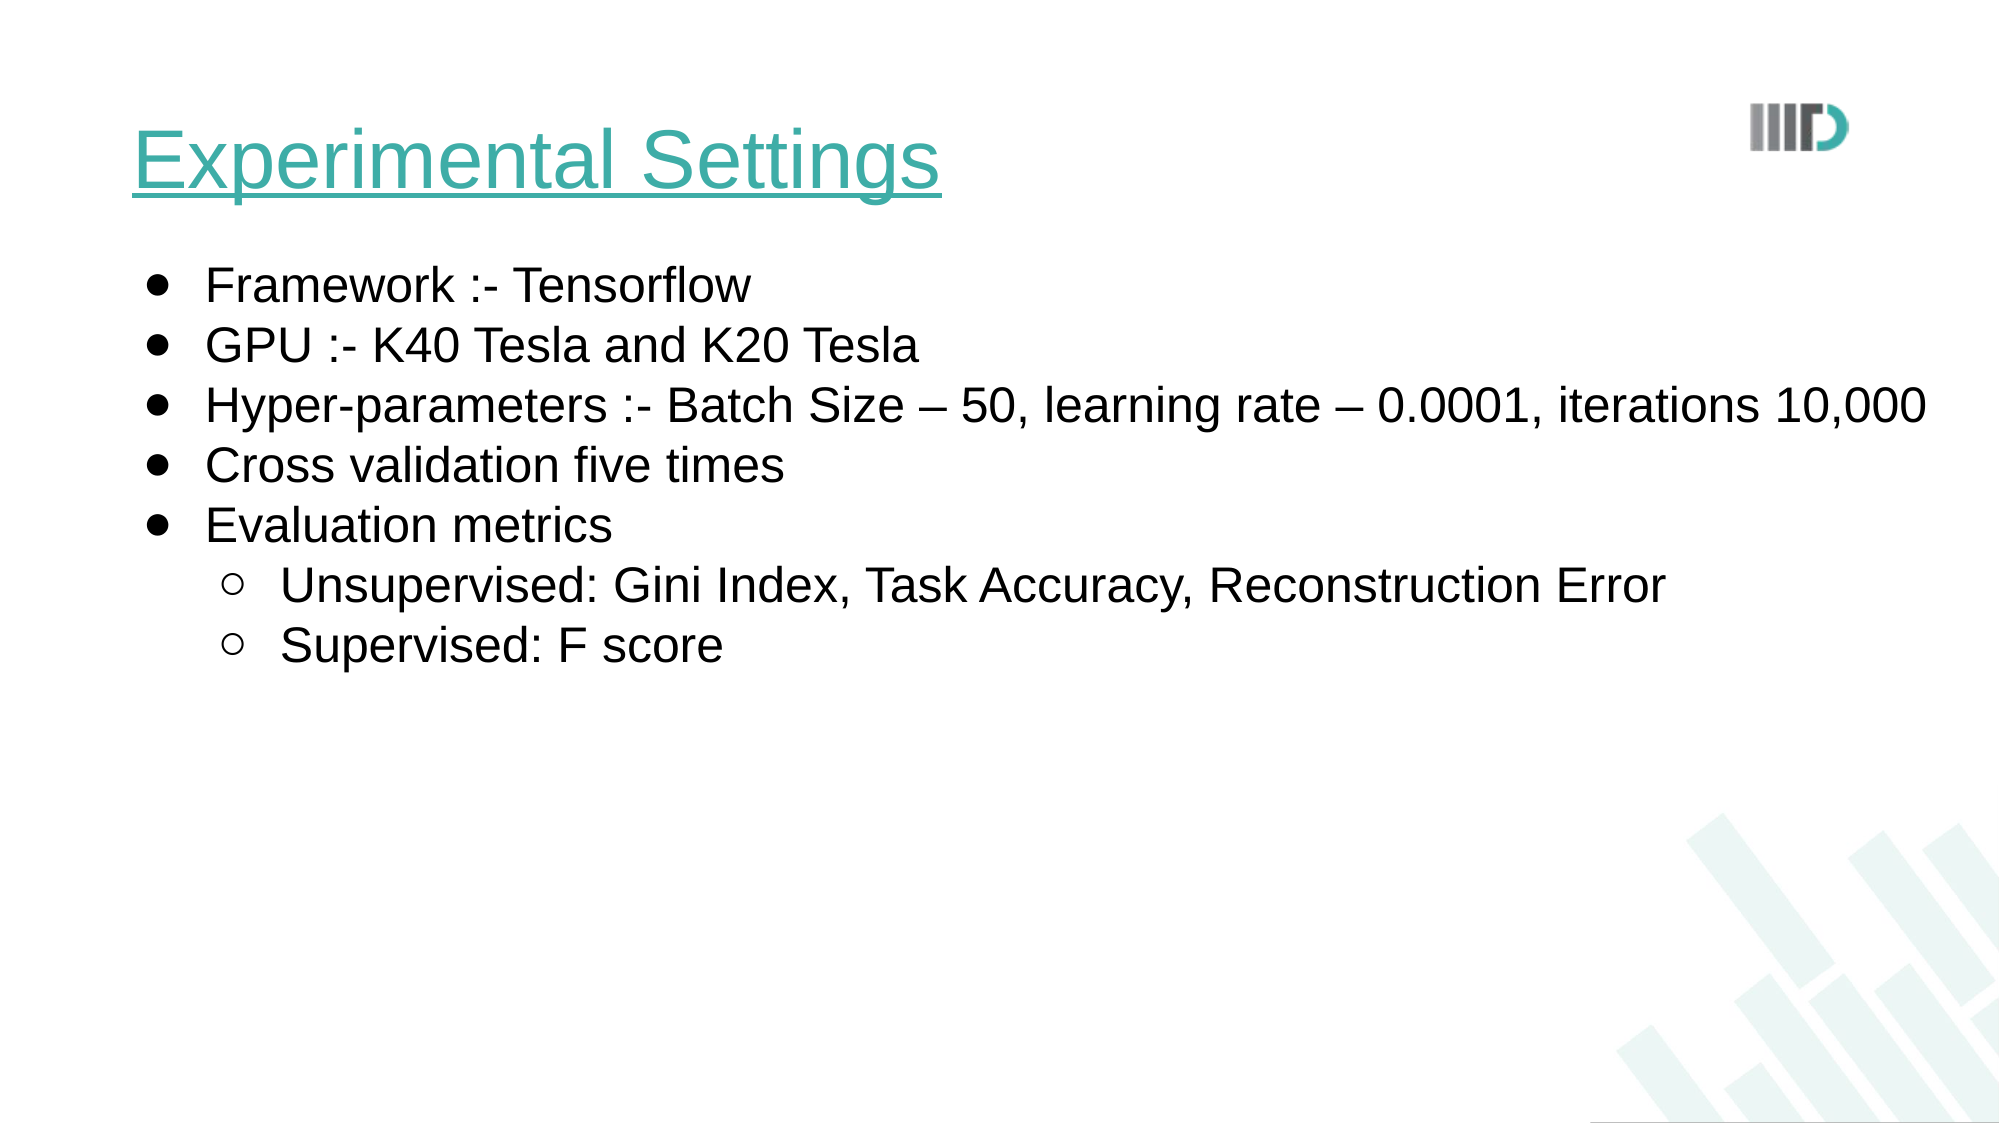

# Experimental Settings
Framework :- Tensorflow
GPU :- K40 Tesla and K20 Tesla
Hyper-parameters :- Batch Size – 50, learning rate – 0.0001, iterations 10,000
Cross validation five times
Evaluation metrics
Unsupervised: Gini Index, Task Accuracy, Reconstruction Error
Supervised: F score